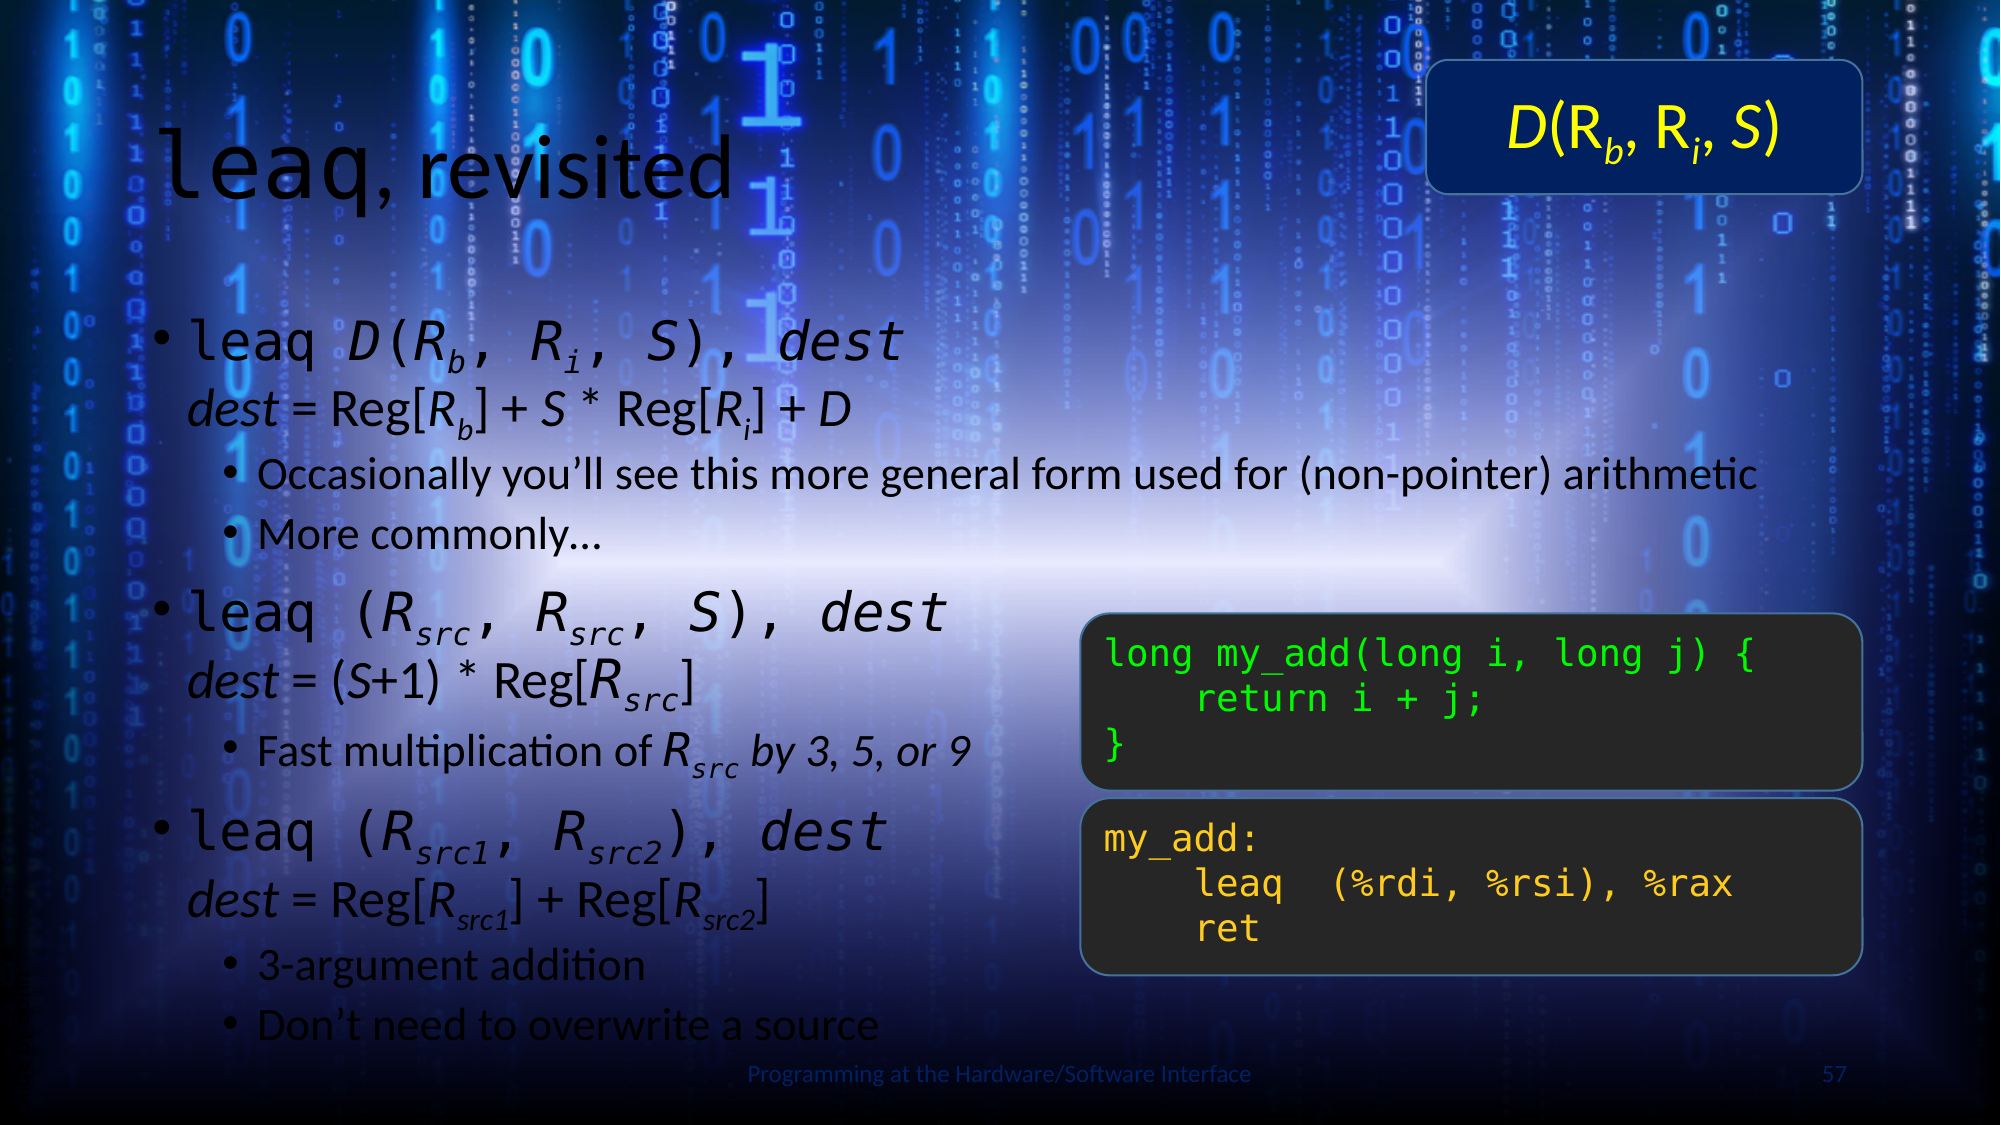

# leaq, revisited
D(Rb, Ri, S)
leaq D(Rb, Ri, S), dest
dest = Reg[Rb] + S * Reg[Ri] + D
Occasionally you’ll see this more general form used for (non-pointer) arithmetic
More commonly…
leaq (Rsrc, Rsrc, S), dest
dest = (S+1) * Reg[Rsrc]
Fast multiplication of Rsrc by 3, 5, or 9
leaq (Rsrc1, Rsrc2), dest
dest = Reg[Rsrc1] + Reg[Rsrc2]
3-argument addition
Don’t need to overwrite a source

long my_add(long i, long j) {
    return i + j;
}
Slide by Bohn
my_add:
    leaq  (%rdi, %rsi), %rax
    ret
Programming at the Hardware/Software Interface
57